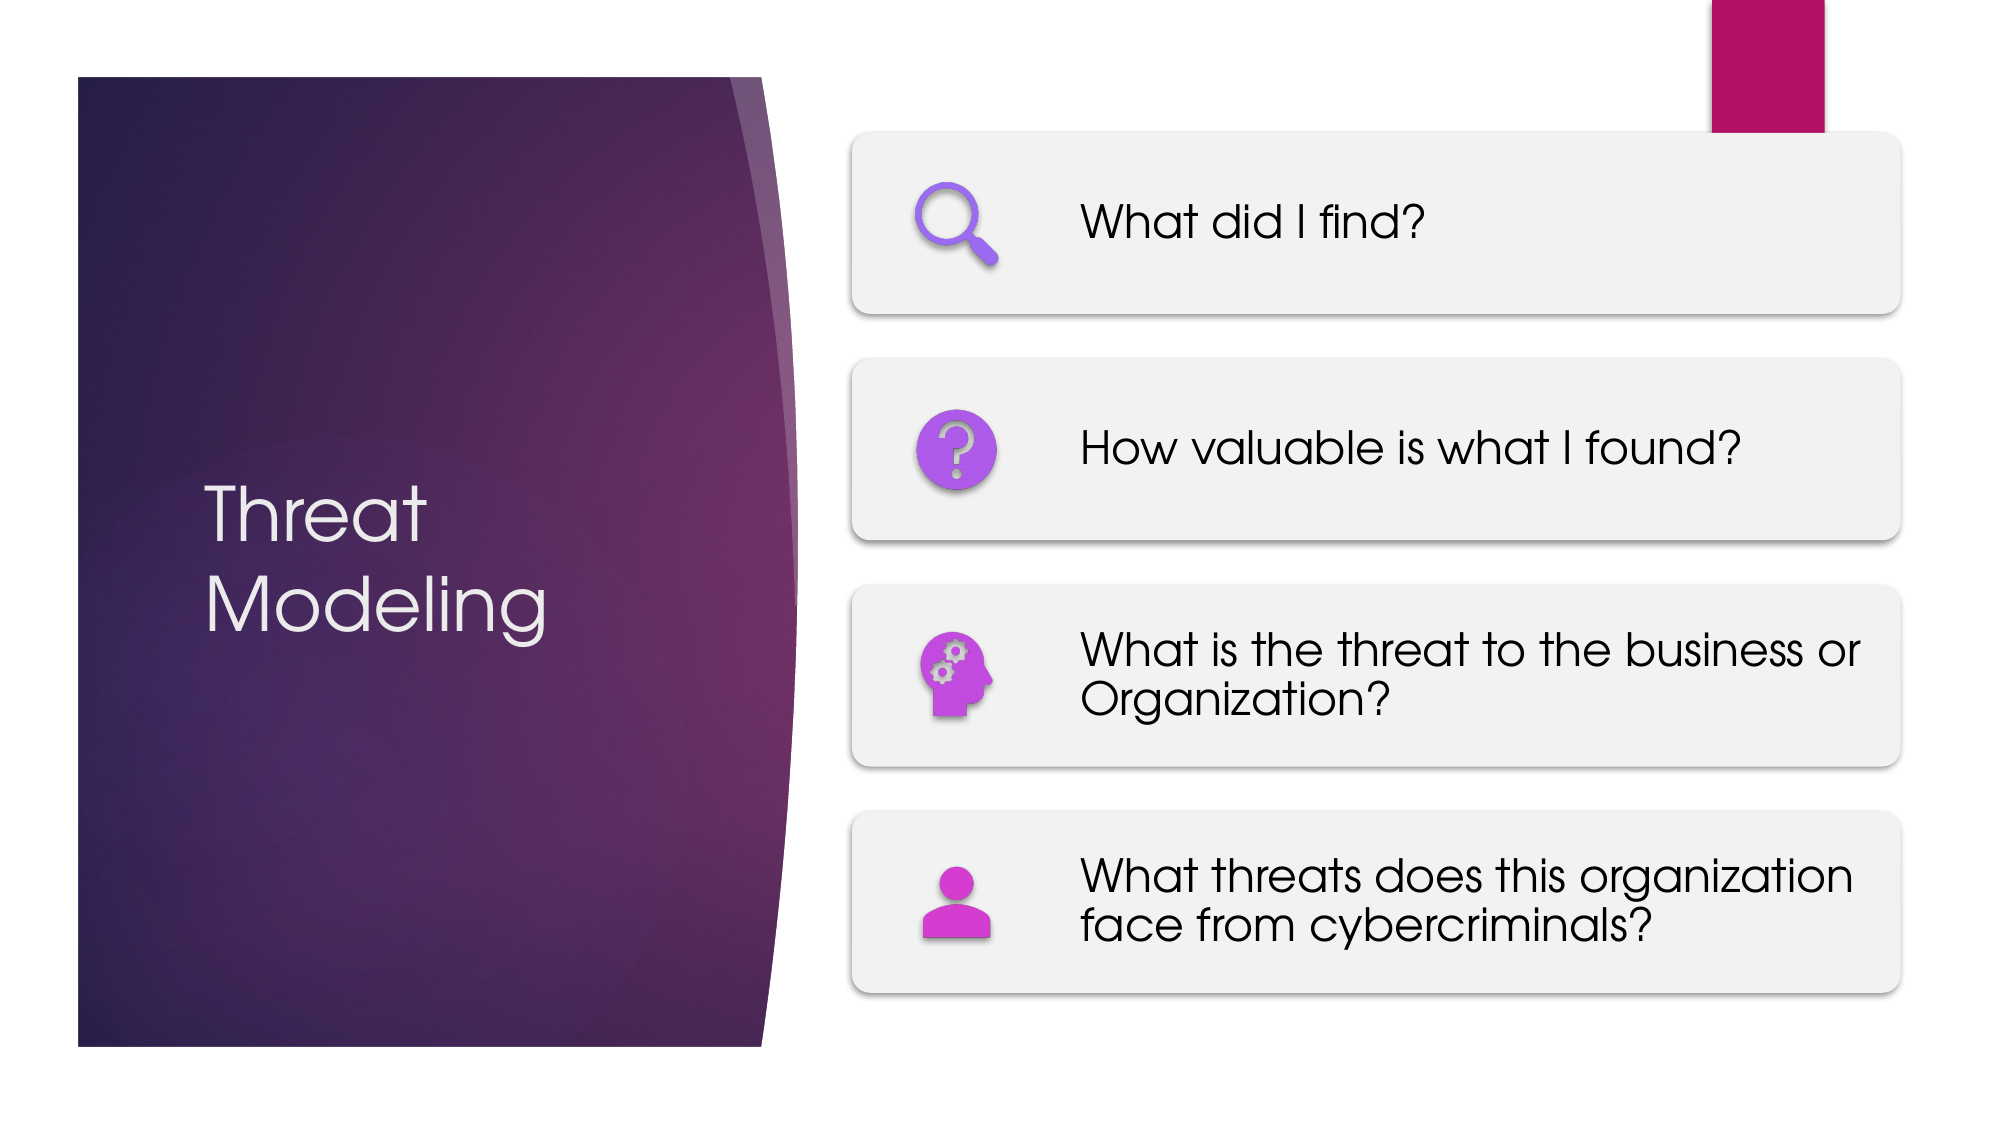

What did I find?
How valuable is what I found?
What is the threat to the business or Organization?
What threats does this organization face from cybercriminals?
# Threat Modeling